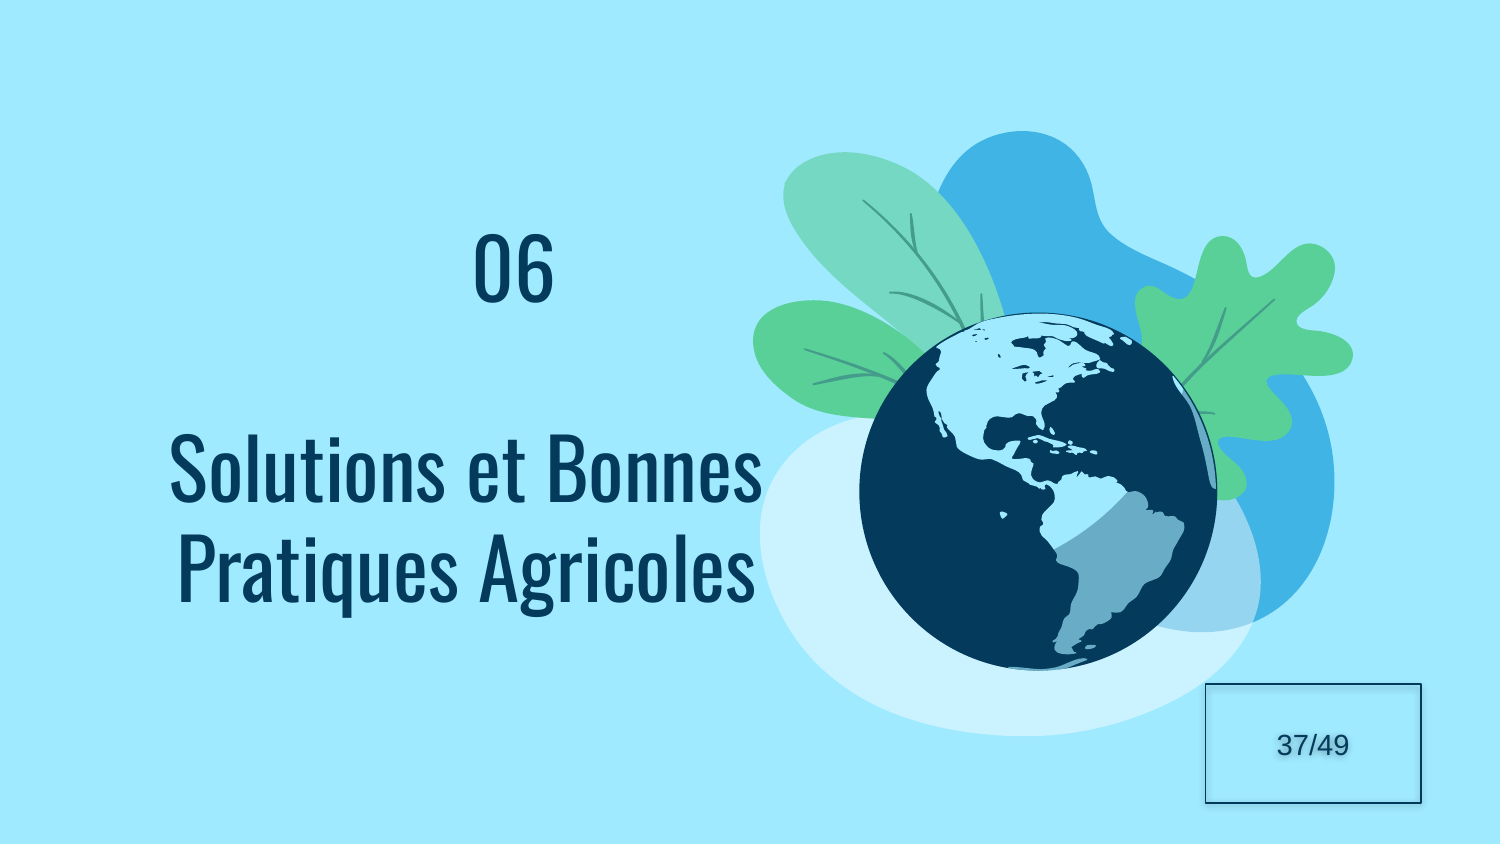

# 06 Solutions et Bonnes Pratiques Agricoles

37/49